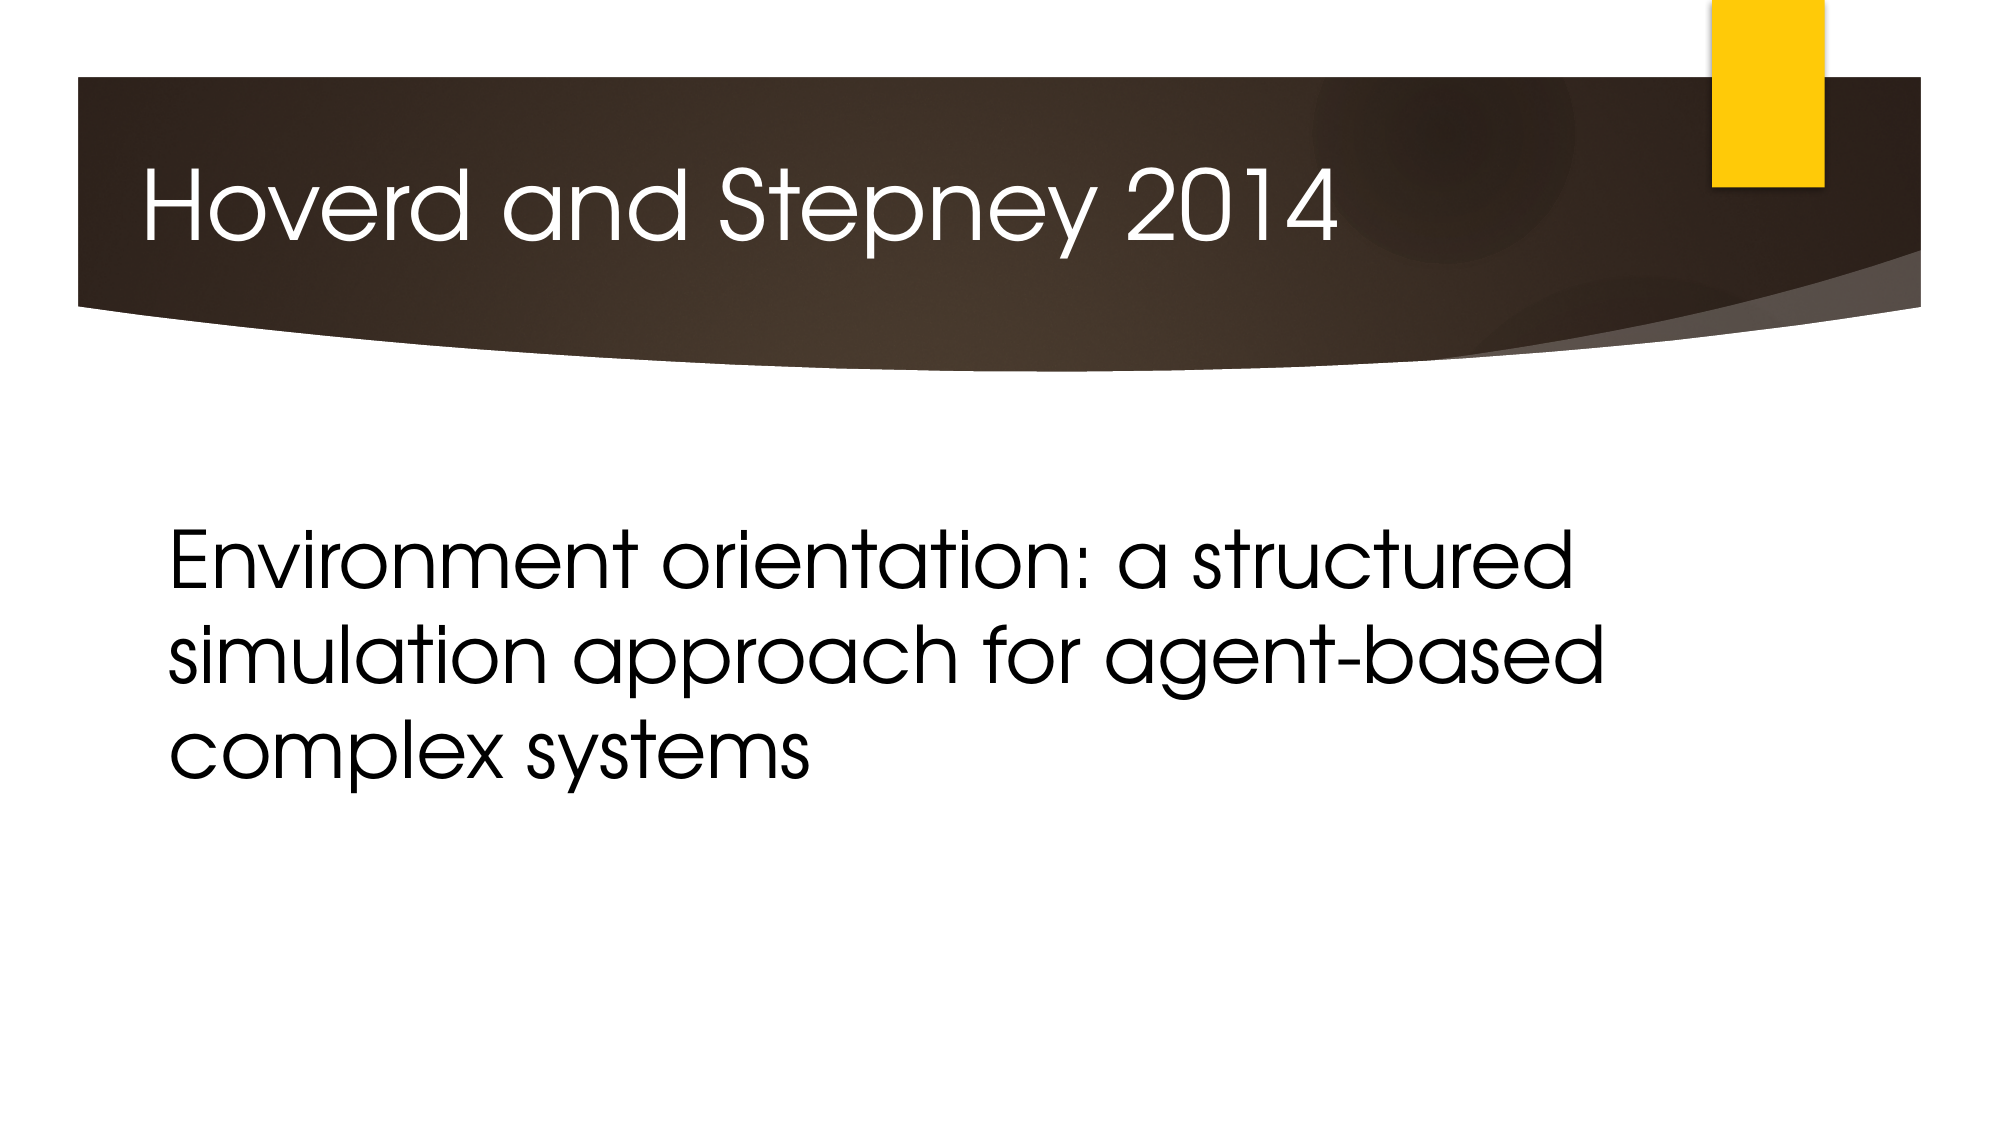

# Hoverd and Stepney 2014
Environment orientation: a structured simulation approach for agent-based complex systems